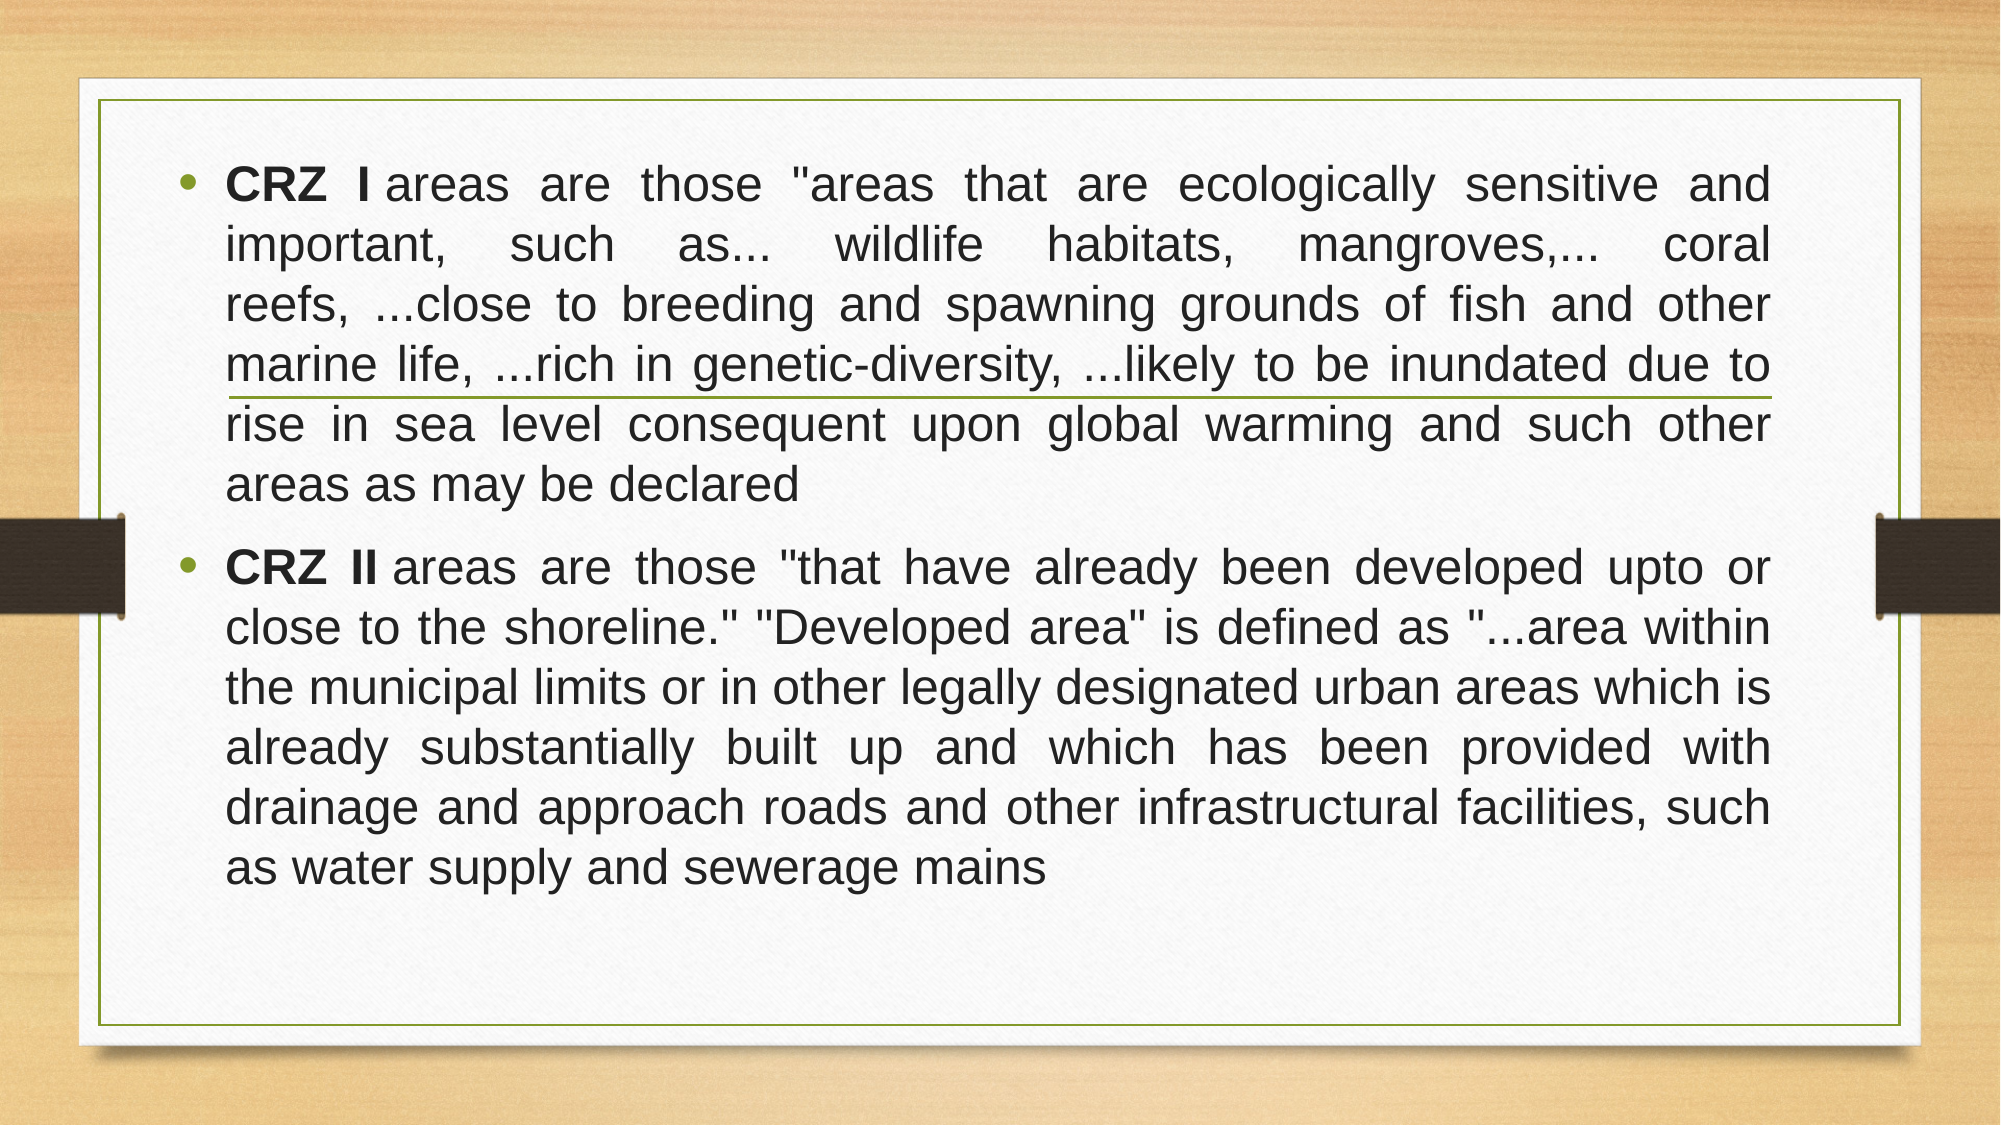

CRZ I areas are those "areas that are ecologically sensitive and important, such as... wildlife habitats, mangroves,... coral reefs, ...close to breeding and spawning grounds of fish and other marine life, ...rich in genetic-diversity, ...likely to be inundated due to rise in sea level consequent upon global warming and such other areas as may be declared
CRZ II areas are those "that have already been developed upto or close to the shoreline." "Developed area" is defined as "...area within the municipal limits or in other legally designated urban areas which is already substantially built up and which has been provided with drainage and approach roads and other infrastructural facilities, such as water supply and sewerage mains